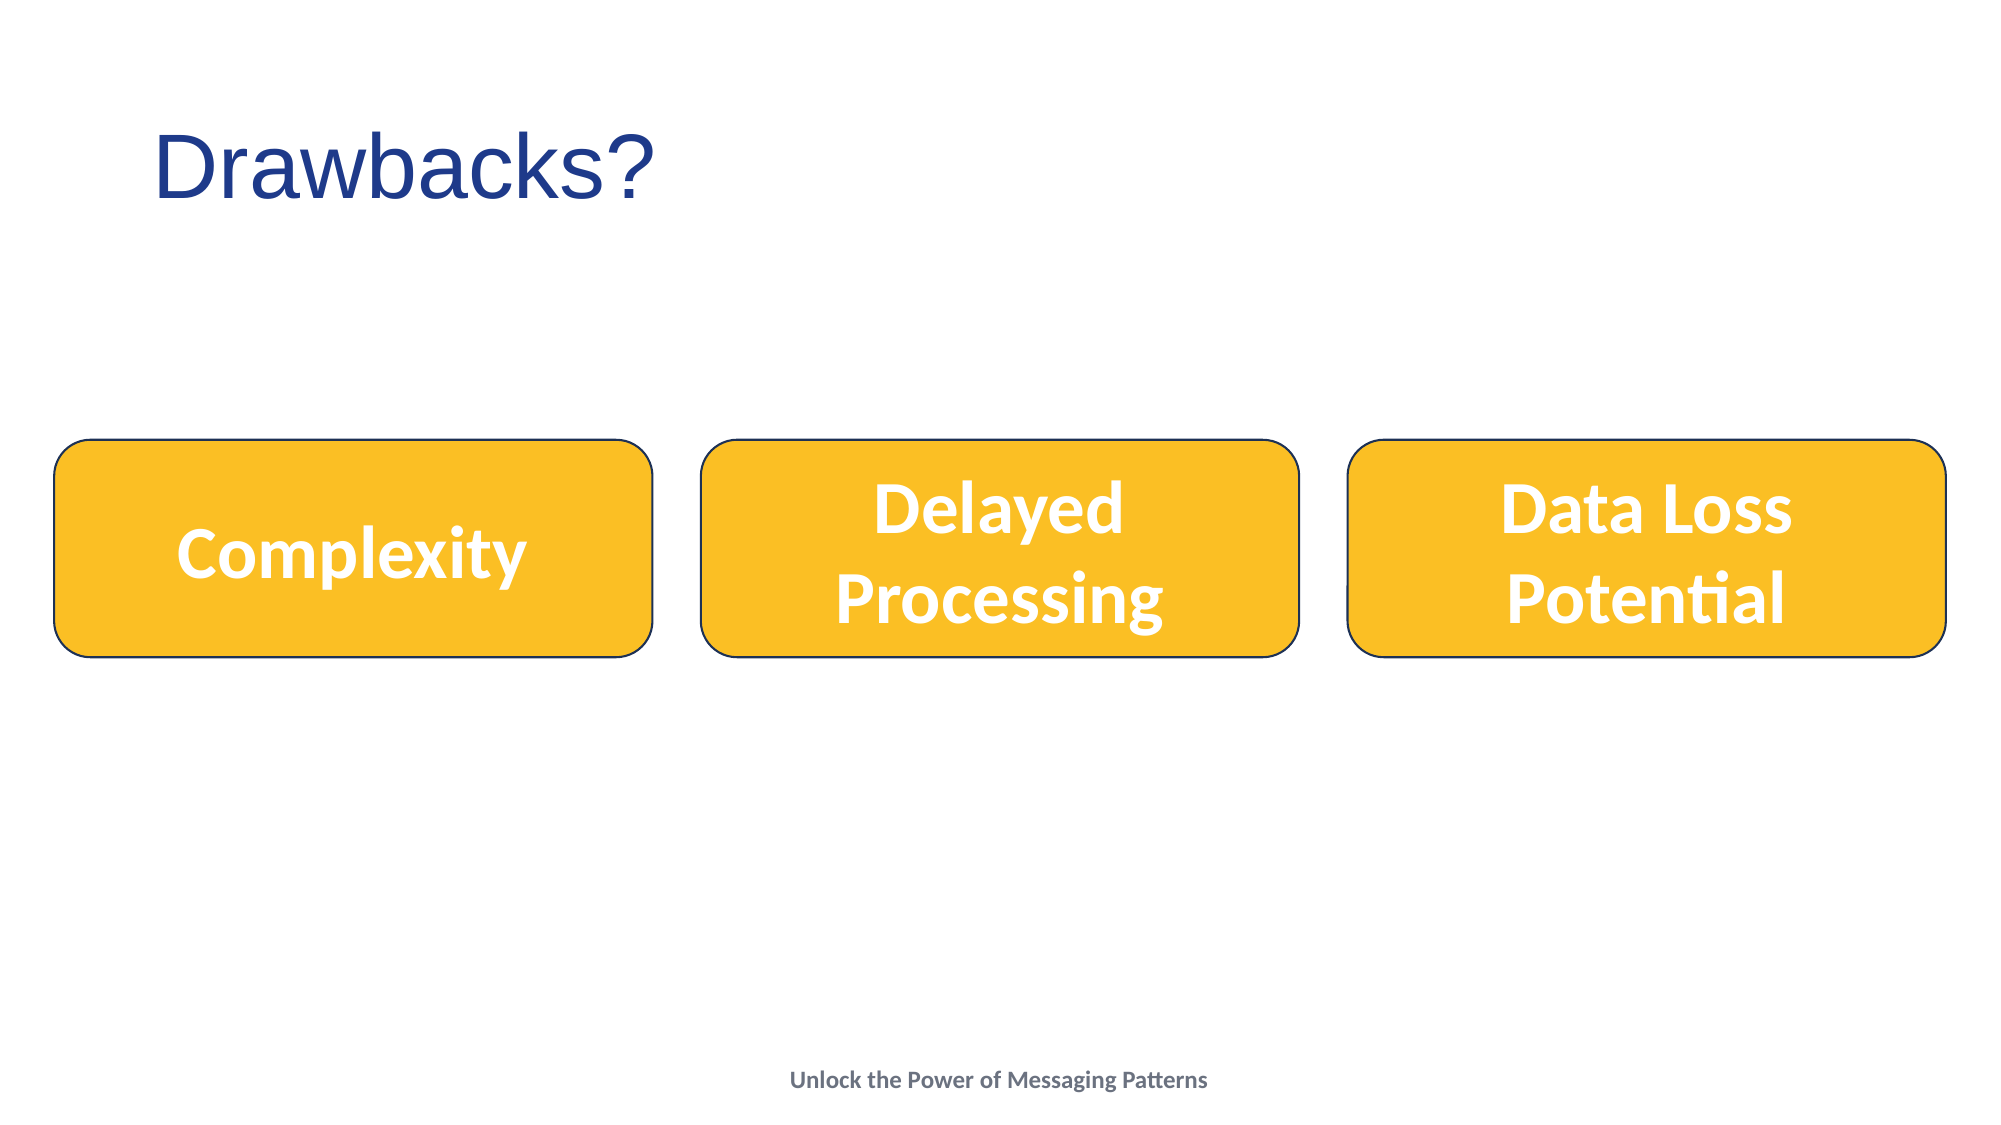

# Drawbacks?
Data Loss Potential
Complexity
Delayed Processing